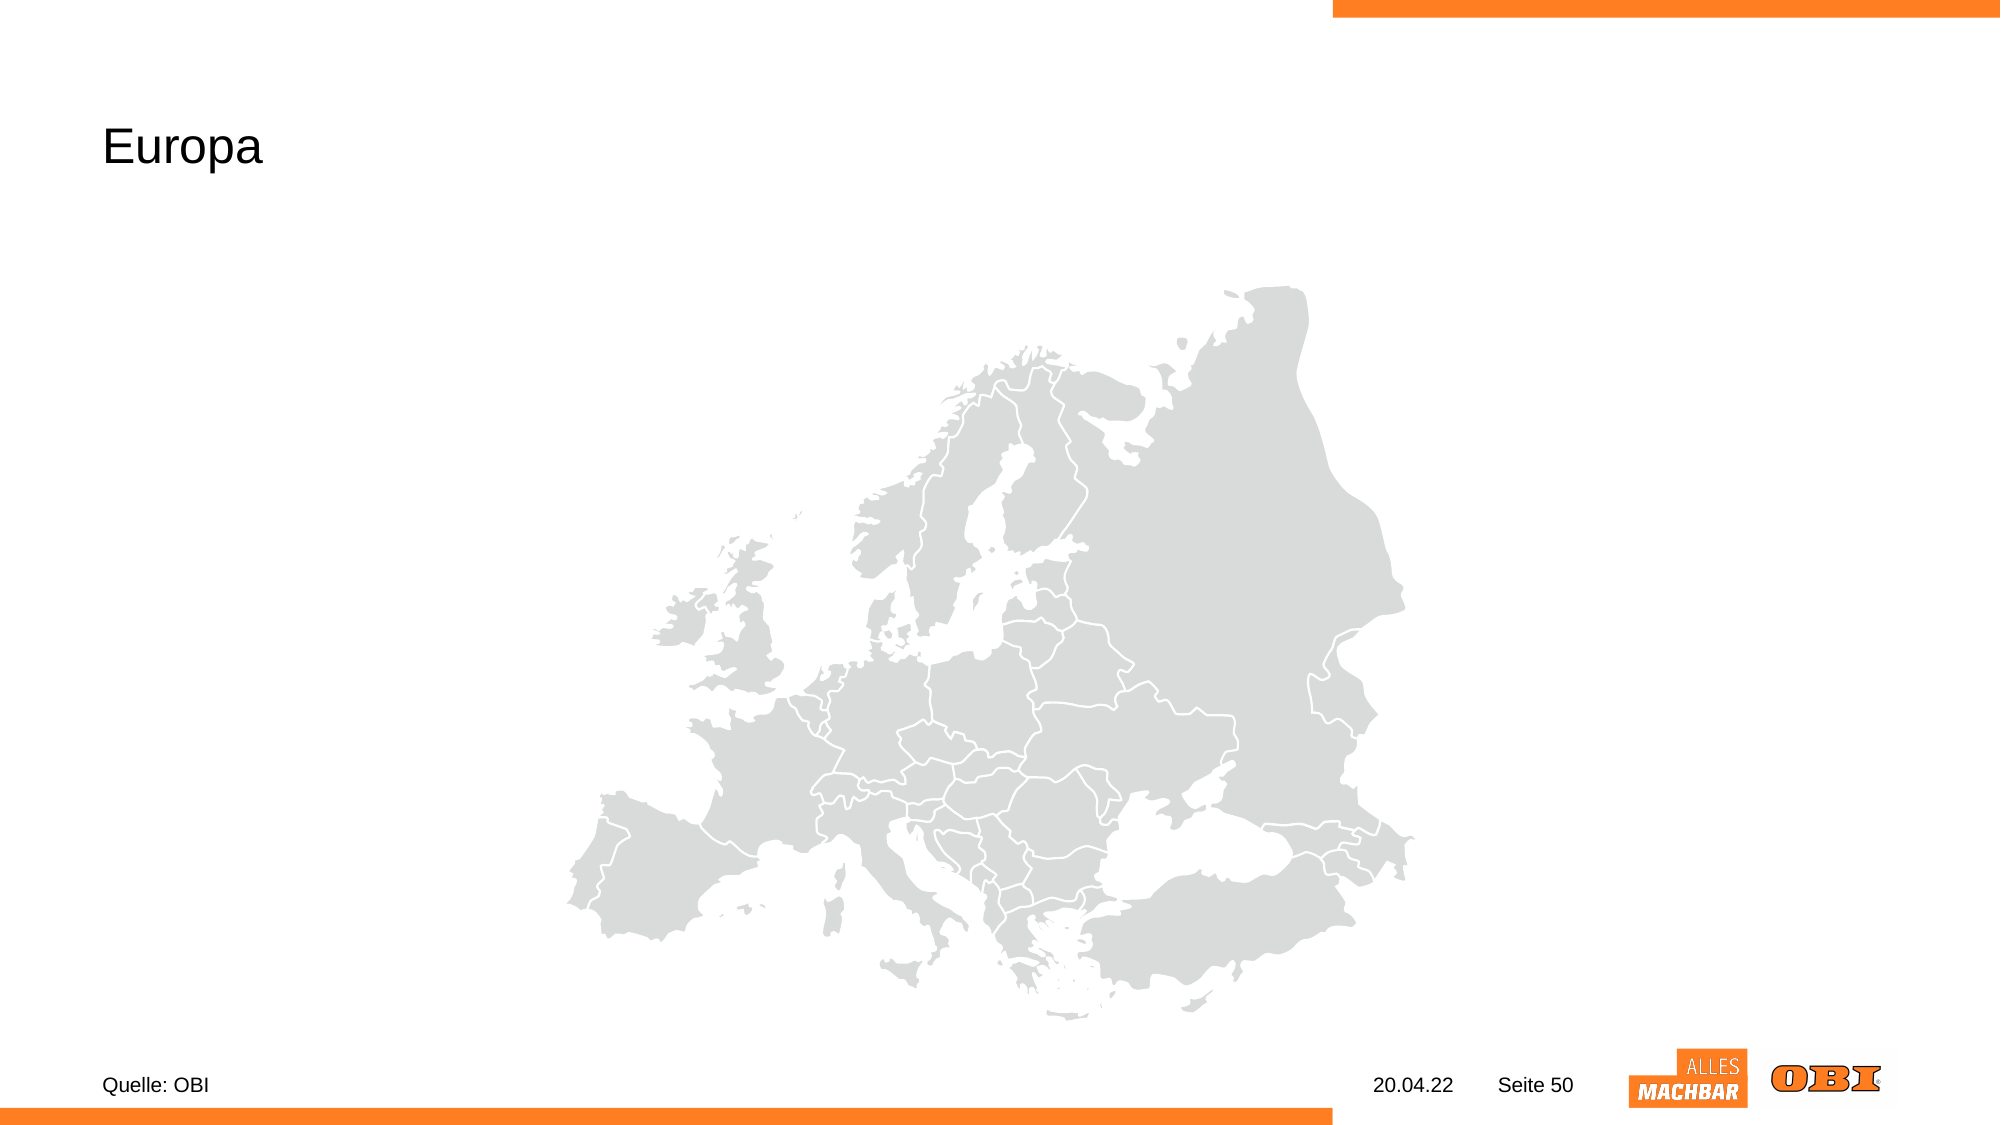

# Europa

Quelle: OBI
20.04.22
Seite 50